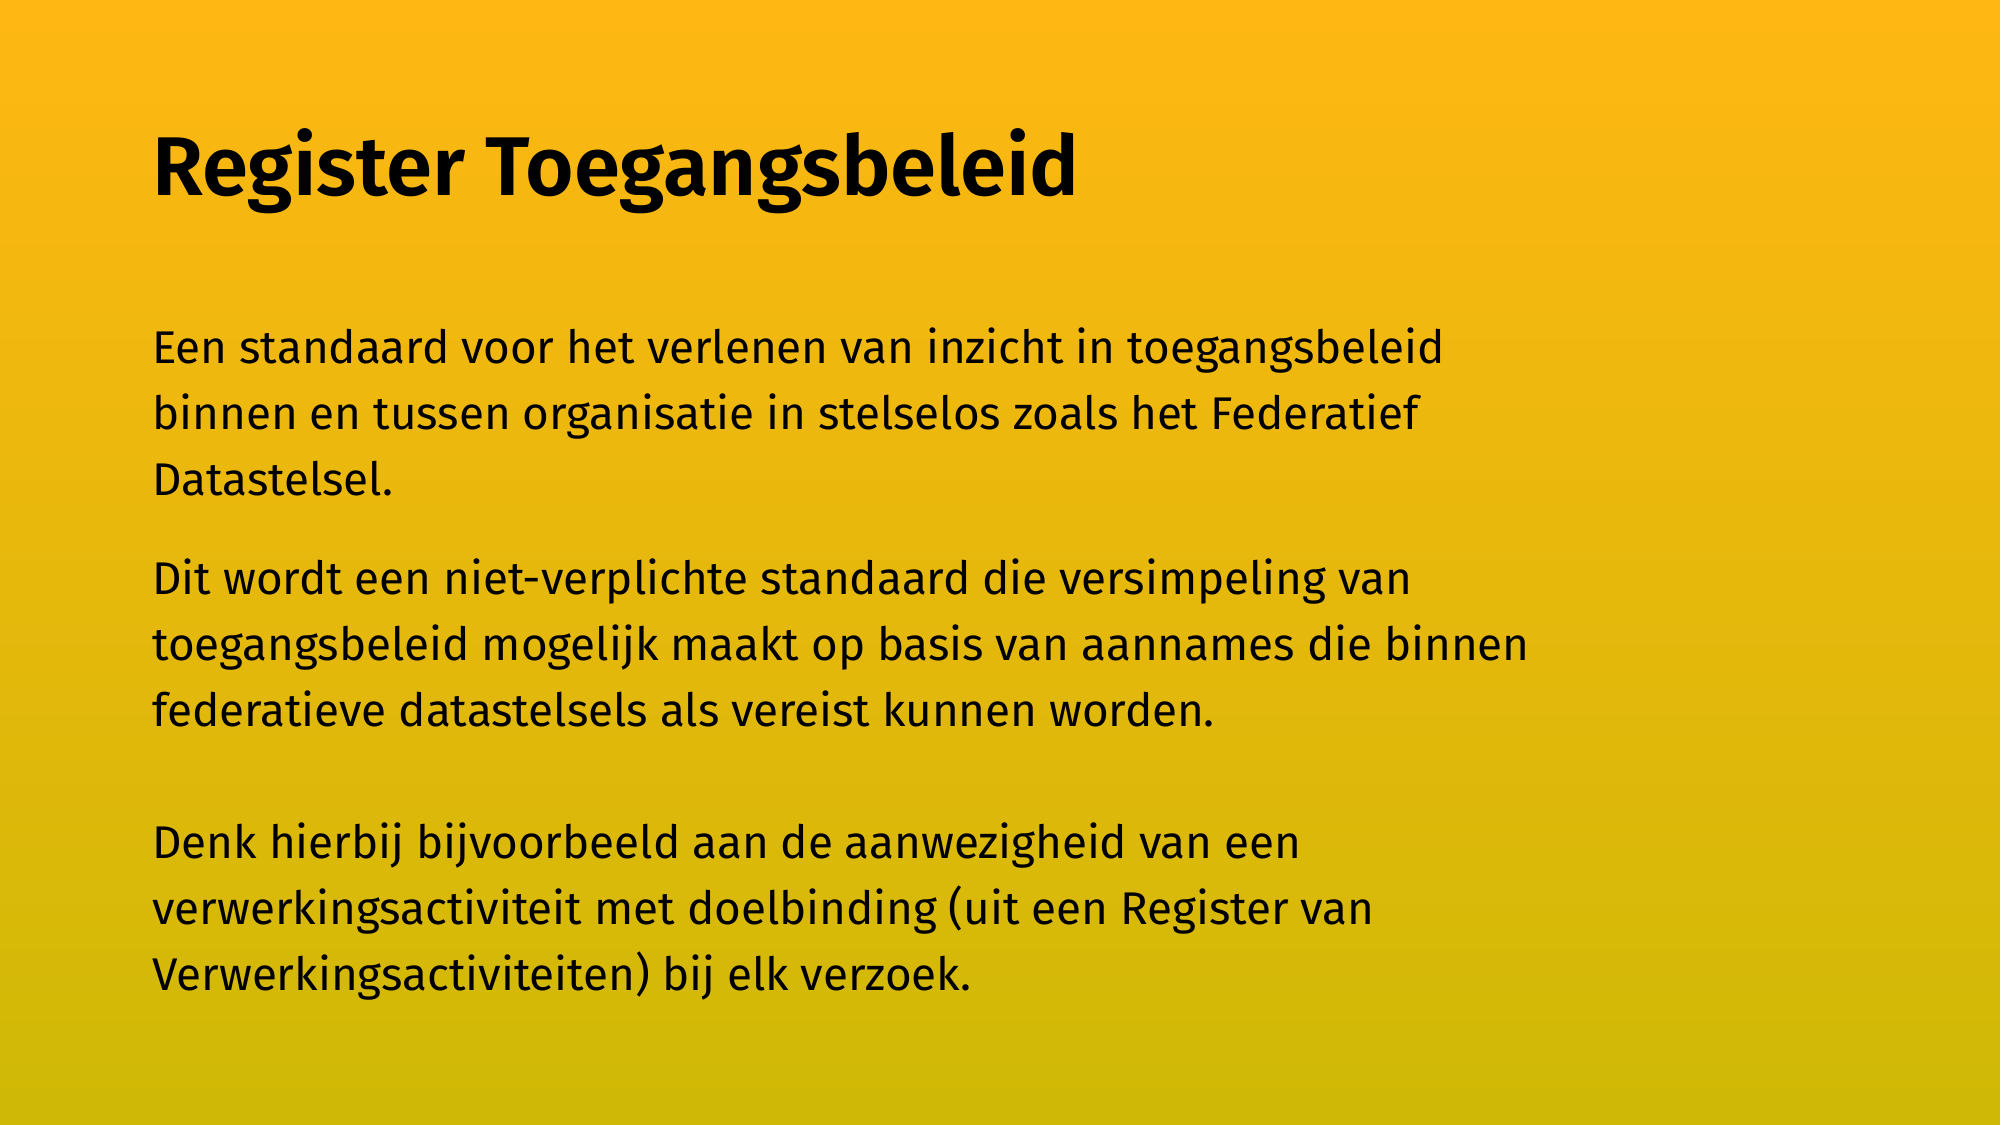

# Register Toegangsbeleid
Een standaard voor het verlenen van inzicht in toegangsbeleid binnen en tussen organisatie in stelselos zoals het Federatief Datastelsel.
Dit wordt een niet-verplichte standaard die versimpeling van toegangsbeleid mogelijk maakt op basis van aannames die binnen federatieve datastelsels als vereist kunnen worden.
Denk hierbij bijvoorbeeld aan de aanwezigheid van een verwerkingsactiviteit met doelbinding (uit een Register van Verwerkingsactiviteiten) bij elk verzoek.